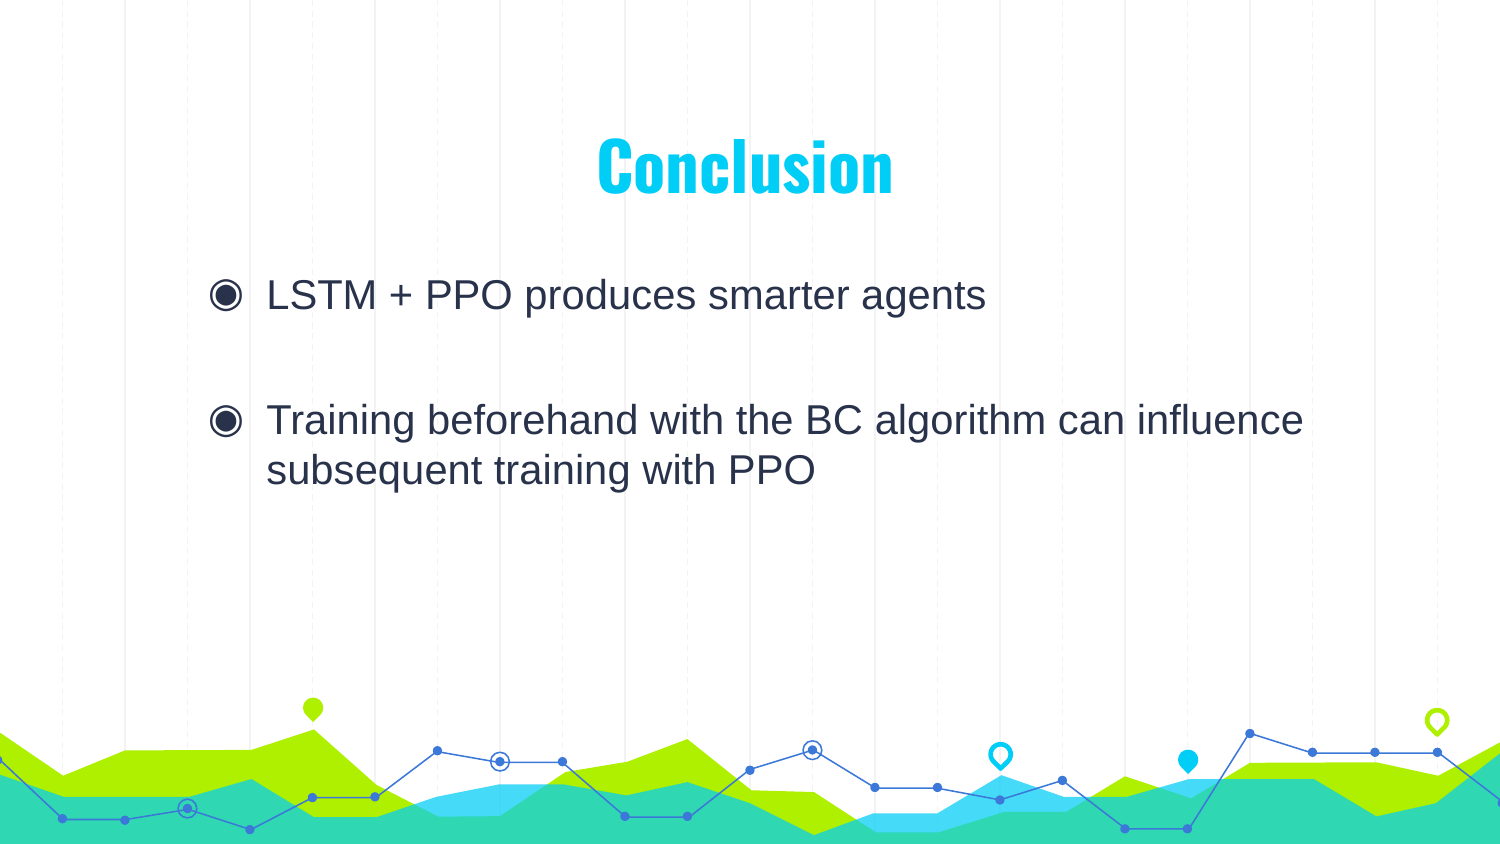

# Conclusion
LSTM + PPO produces smarter agents

Training beforehand with the BC algorithm can influence subsequent training with PPO